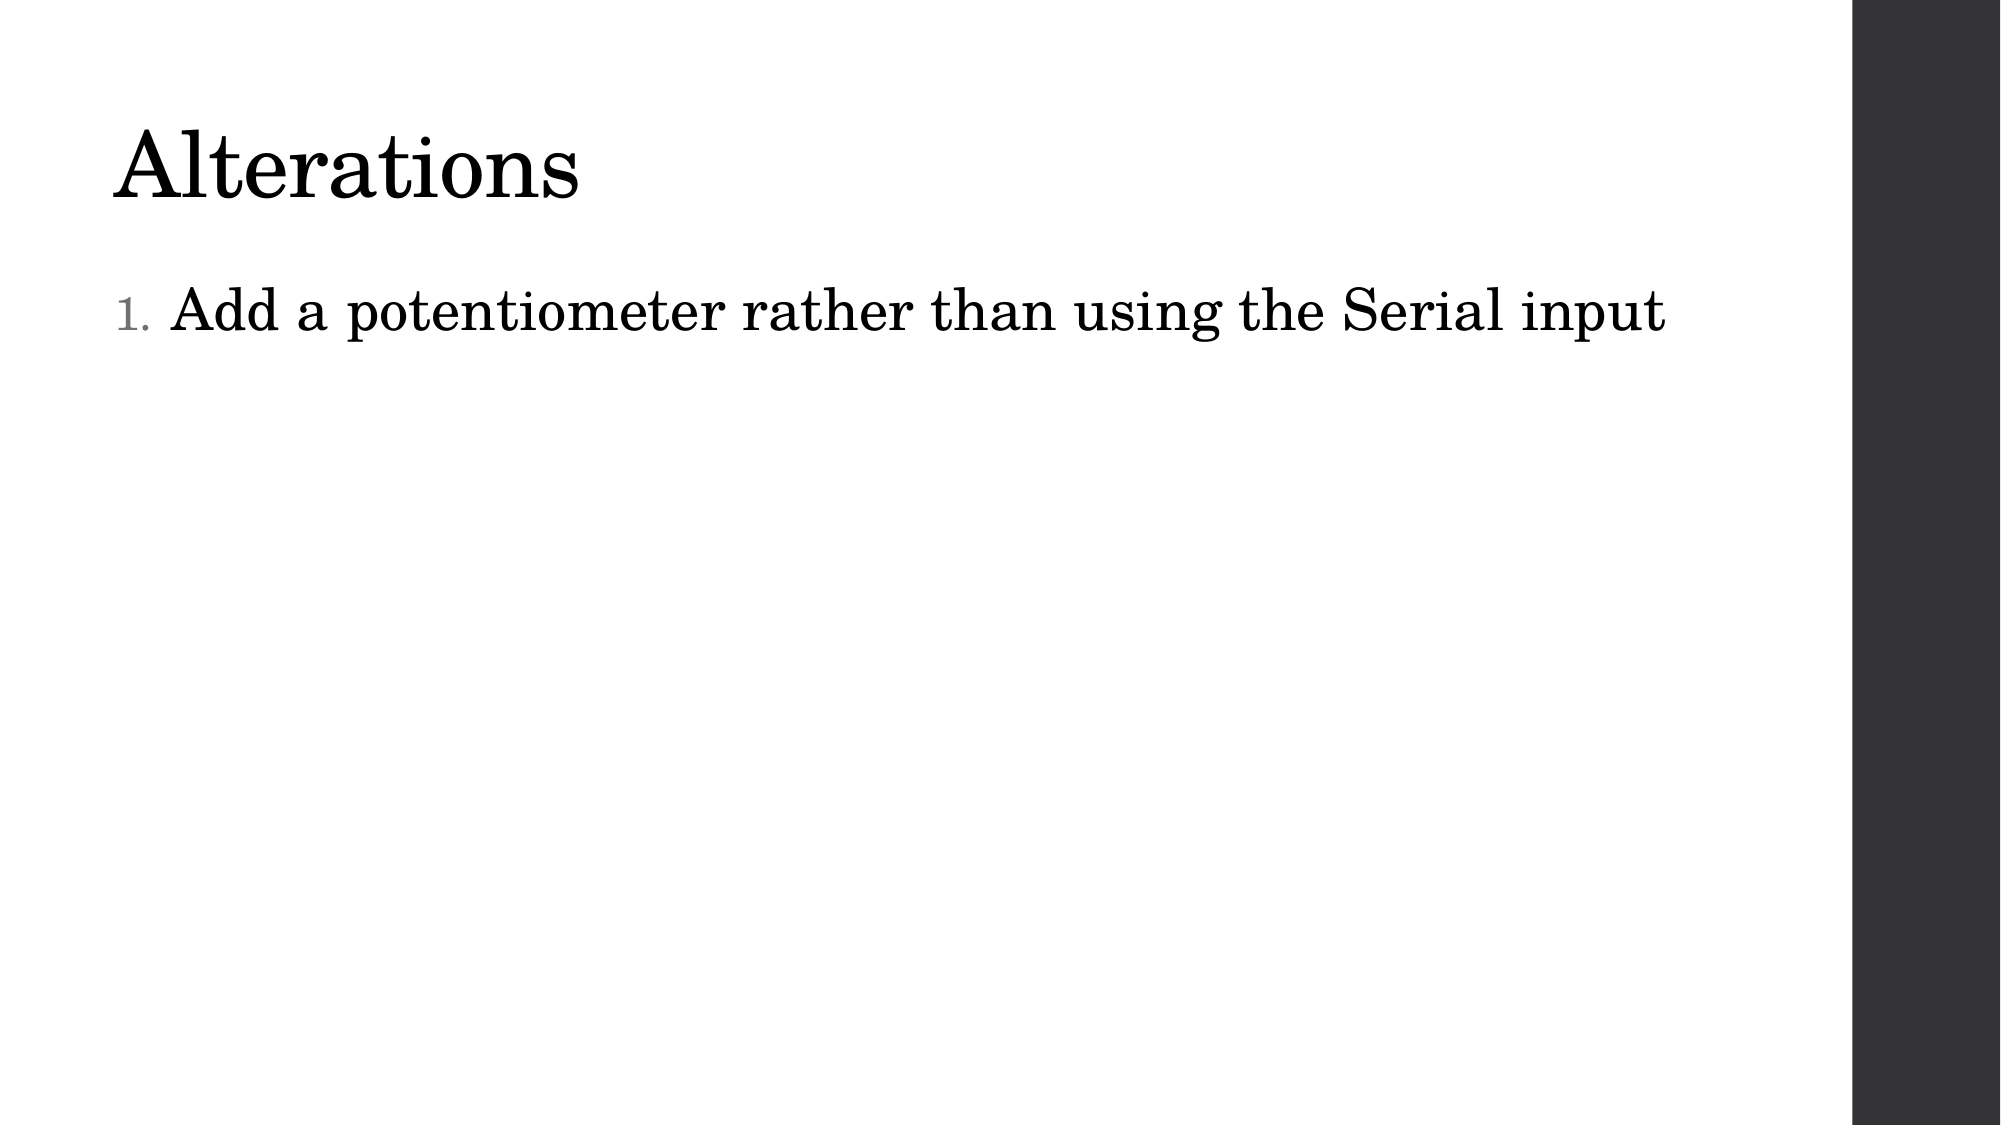

# Alterations
Add a potentiometer rather than using the Serial input